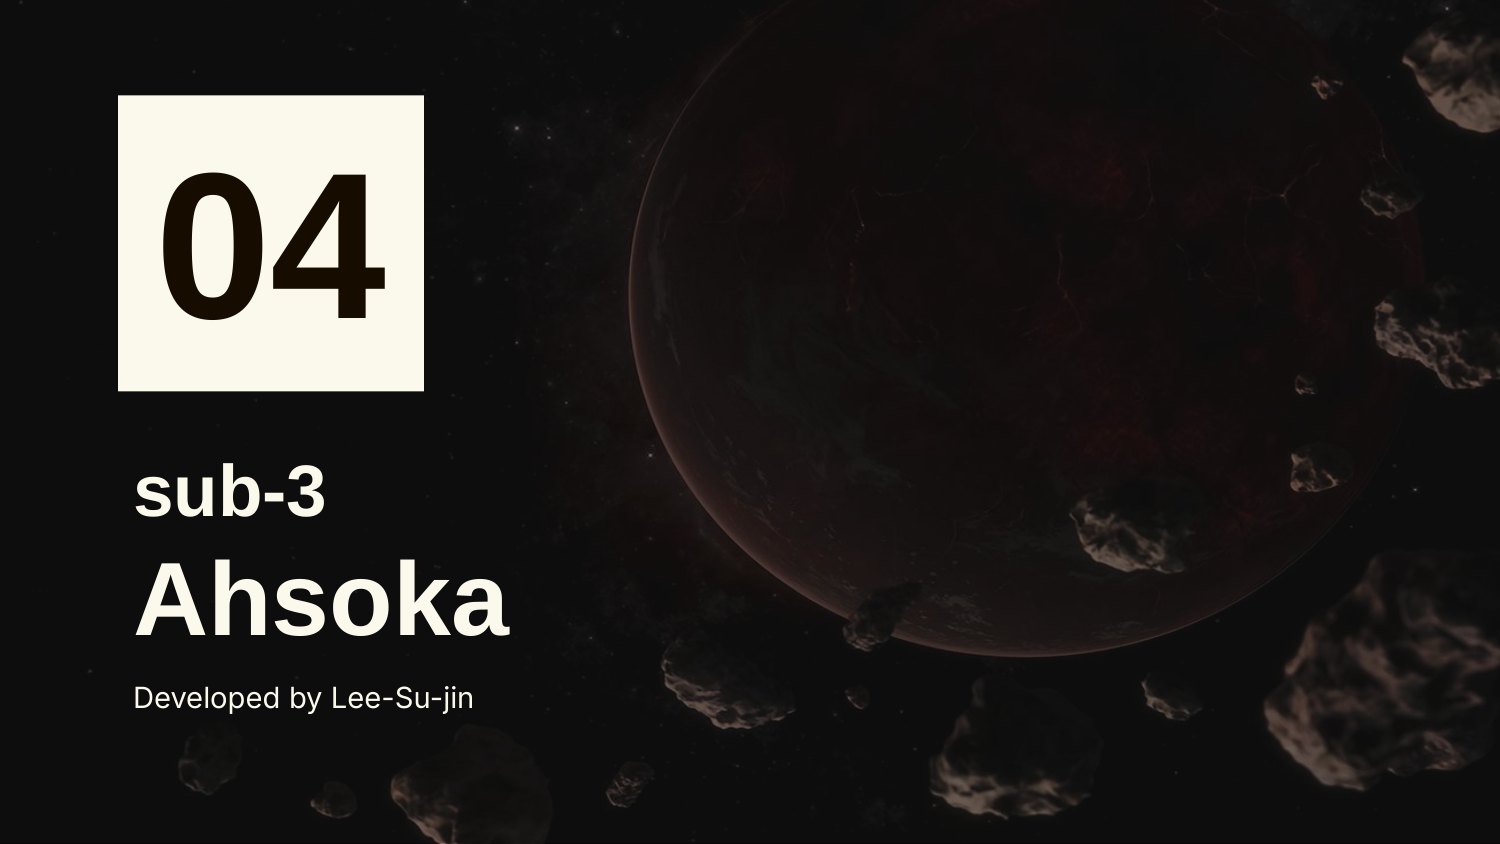

04
# sub-3 Ahsoka
Developed by Lee-Su-jin